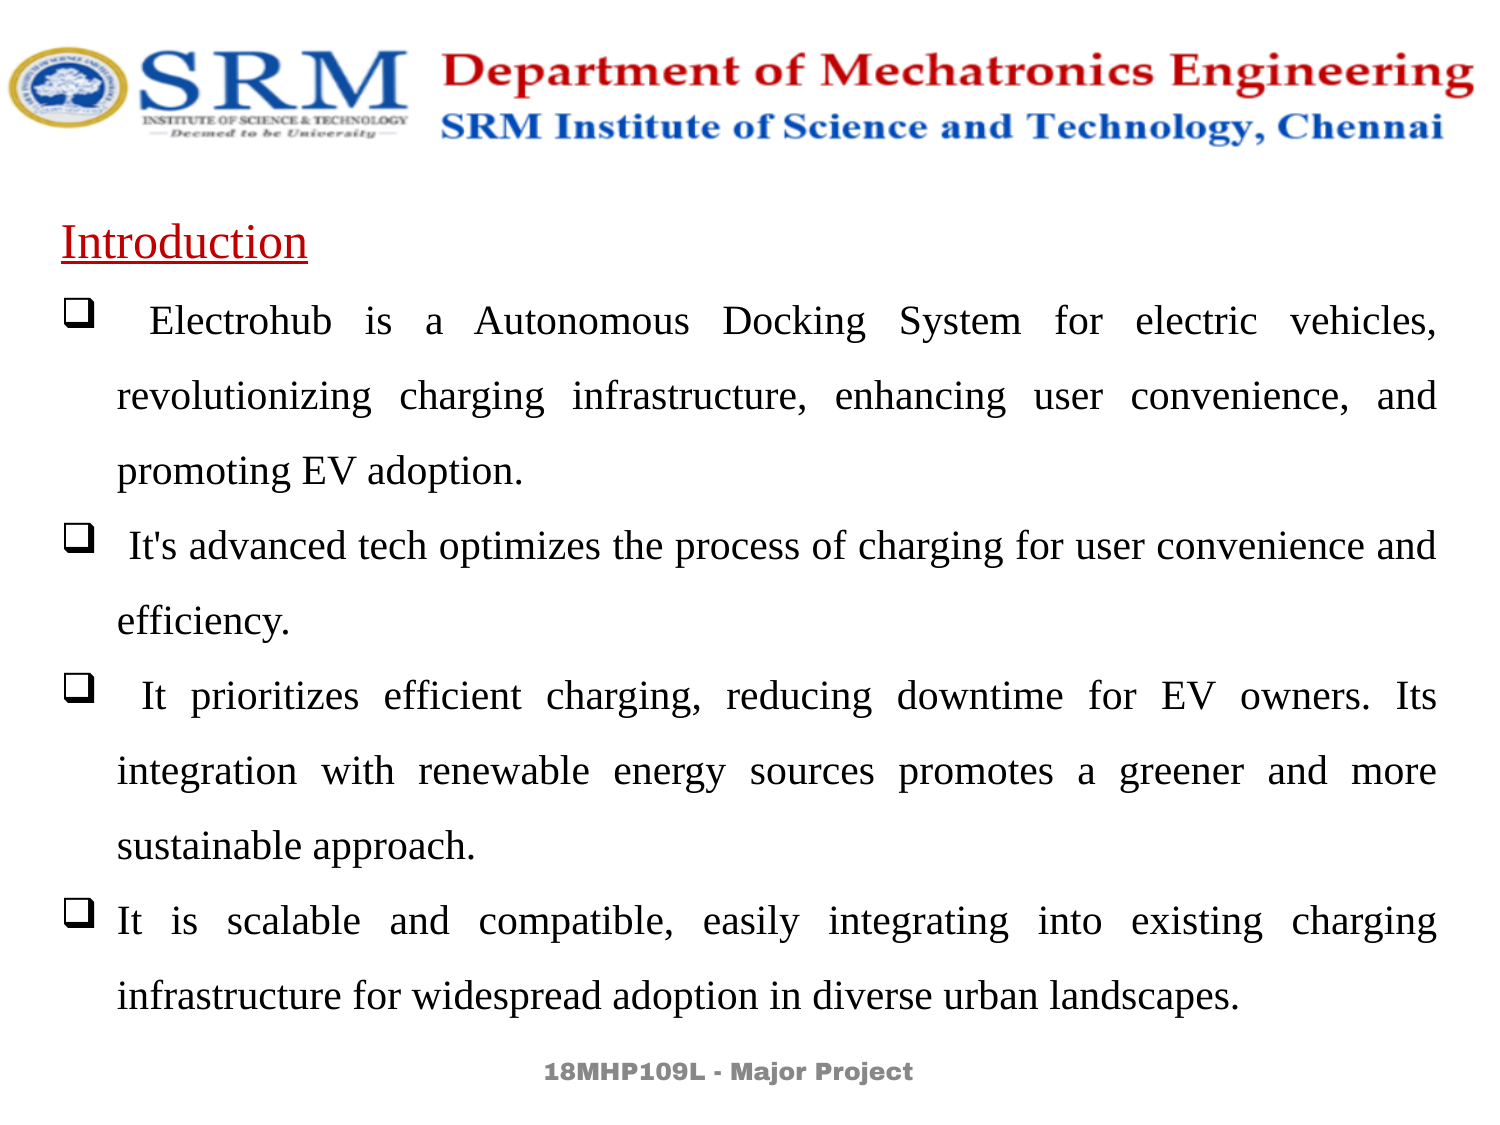

Introduction
 Electrohub is a Autonomous Docking System for electric vehicles, revolutionizing charging infrastructure, enhancing user convenience, and promoting EV adoption.
 It's advanced tech optimizes the process of charging for user convenience and efficiency.
 It prioritizes efficient charging, reducing downtime for EV owners. Its integration with renewable energy sources promotes a greener and more sustainable approach.
It is scalable and compatible, easily integrating into existing charging infrastructure for widespread adoption in diverse urban landscapes.

18MHP109L - Major Project